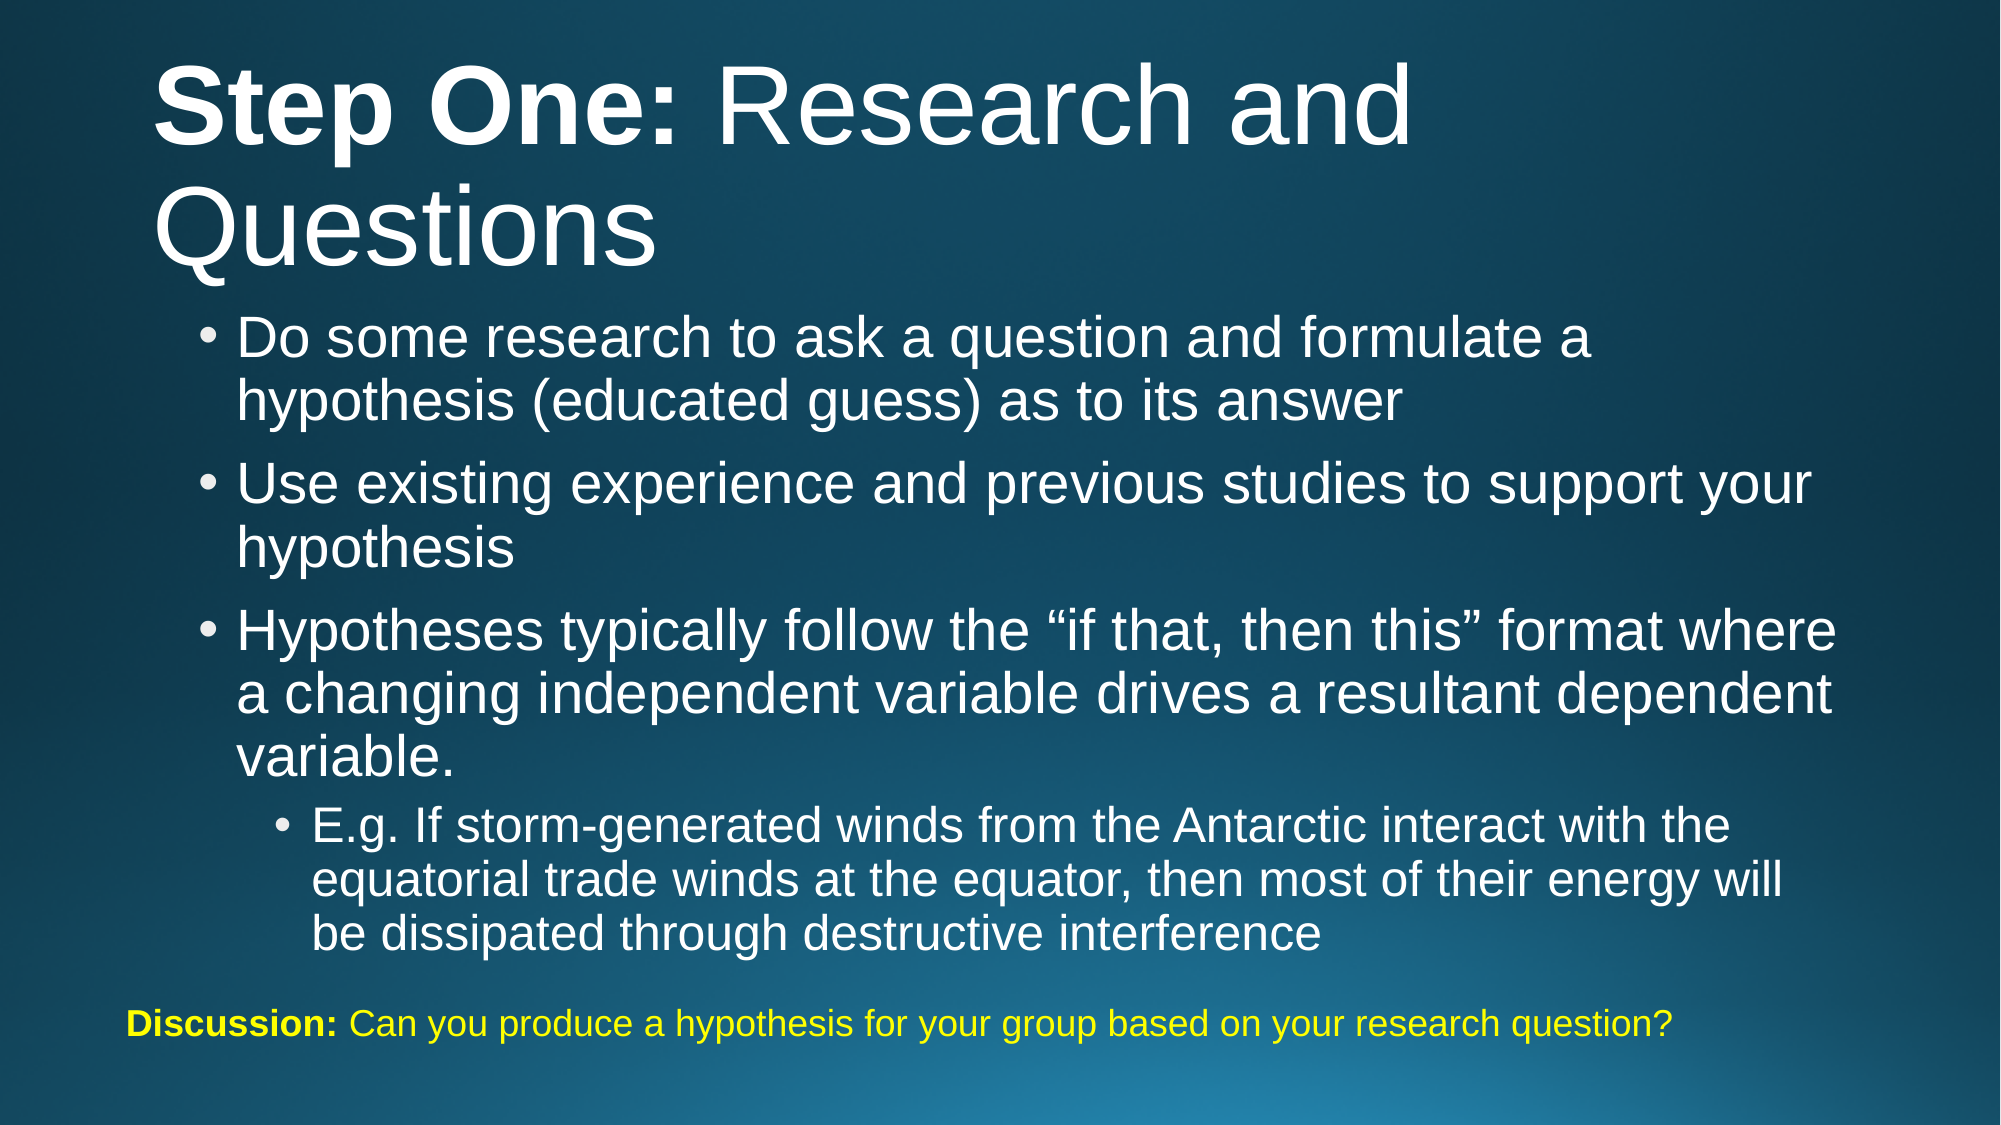

# Step One: Research and Questions
Do some research to ask a question and formulate a hypothesis (educated guess) as to its answer
Use existing experience and previous studies to support your hypothesis
Hypotheses typically follow the “if that, then this” format where a changing independent variable drives a resultant dependent variable.
E.g. If storm-generated winds from the Antarctic interact with the equatorial trade winds at the equator, then most of their energy will be dissipated through destructive interference
Discussion: Can you produce a hypothesis for your group based on your research question?